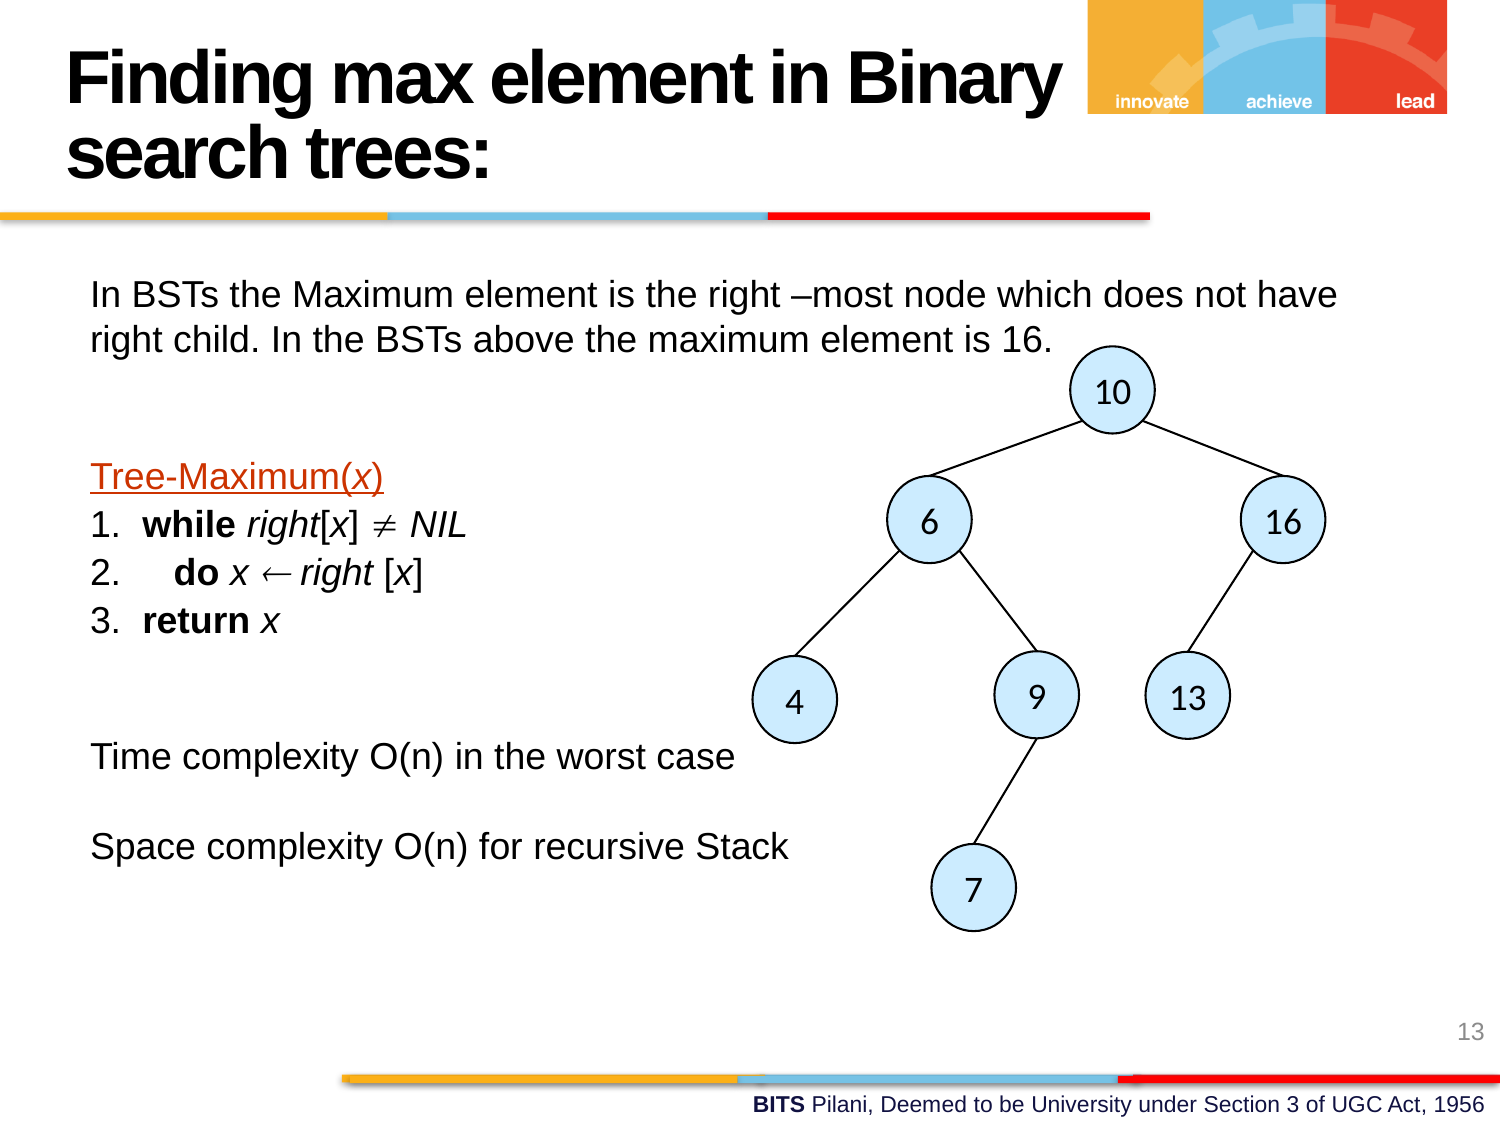

Finding max element in Binary search trees:
In BSTs the Maximum element is the right –most node which does not have right child. In the BSTs above the maximum element is 16.

Tree-Maximum(x)
1.  while right[x] ≠ NIL
2.     do x ← right [x]
3.  return x

Time complexity O(n) in the worst case

Space complexity O(n) for recursive Stack

10
6
16
13
9
4
7
13